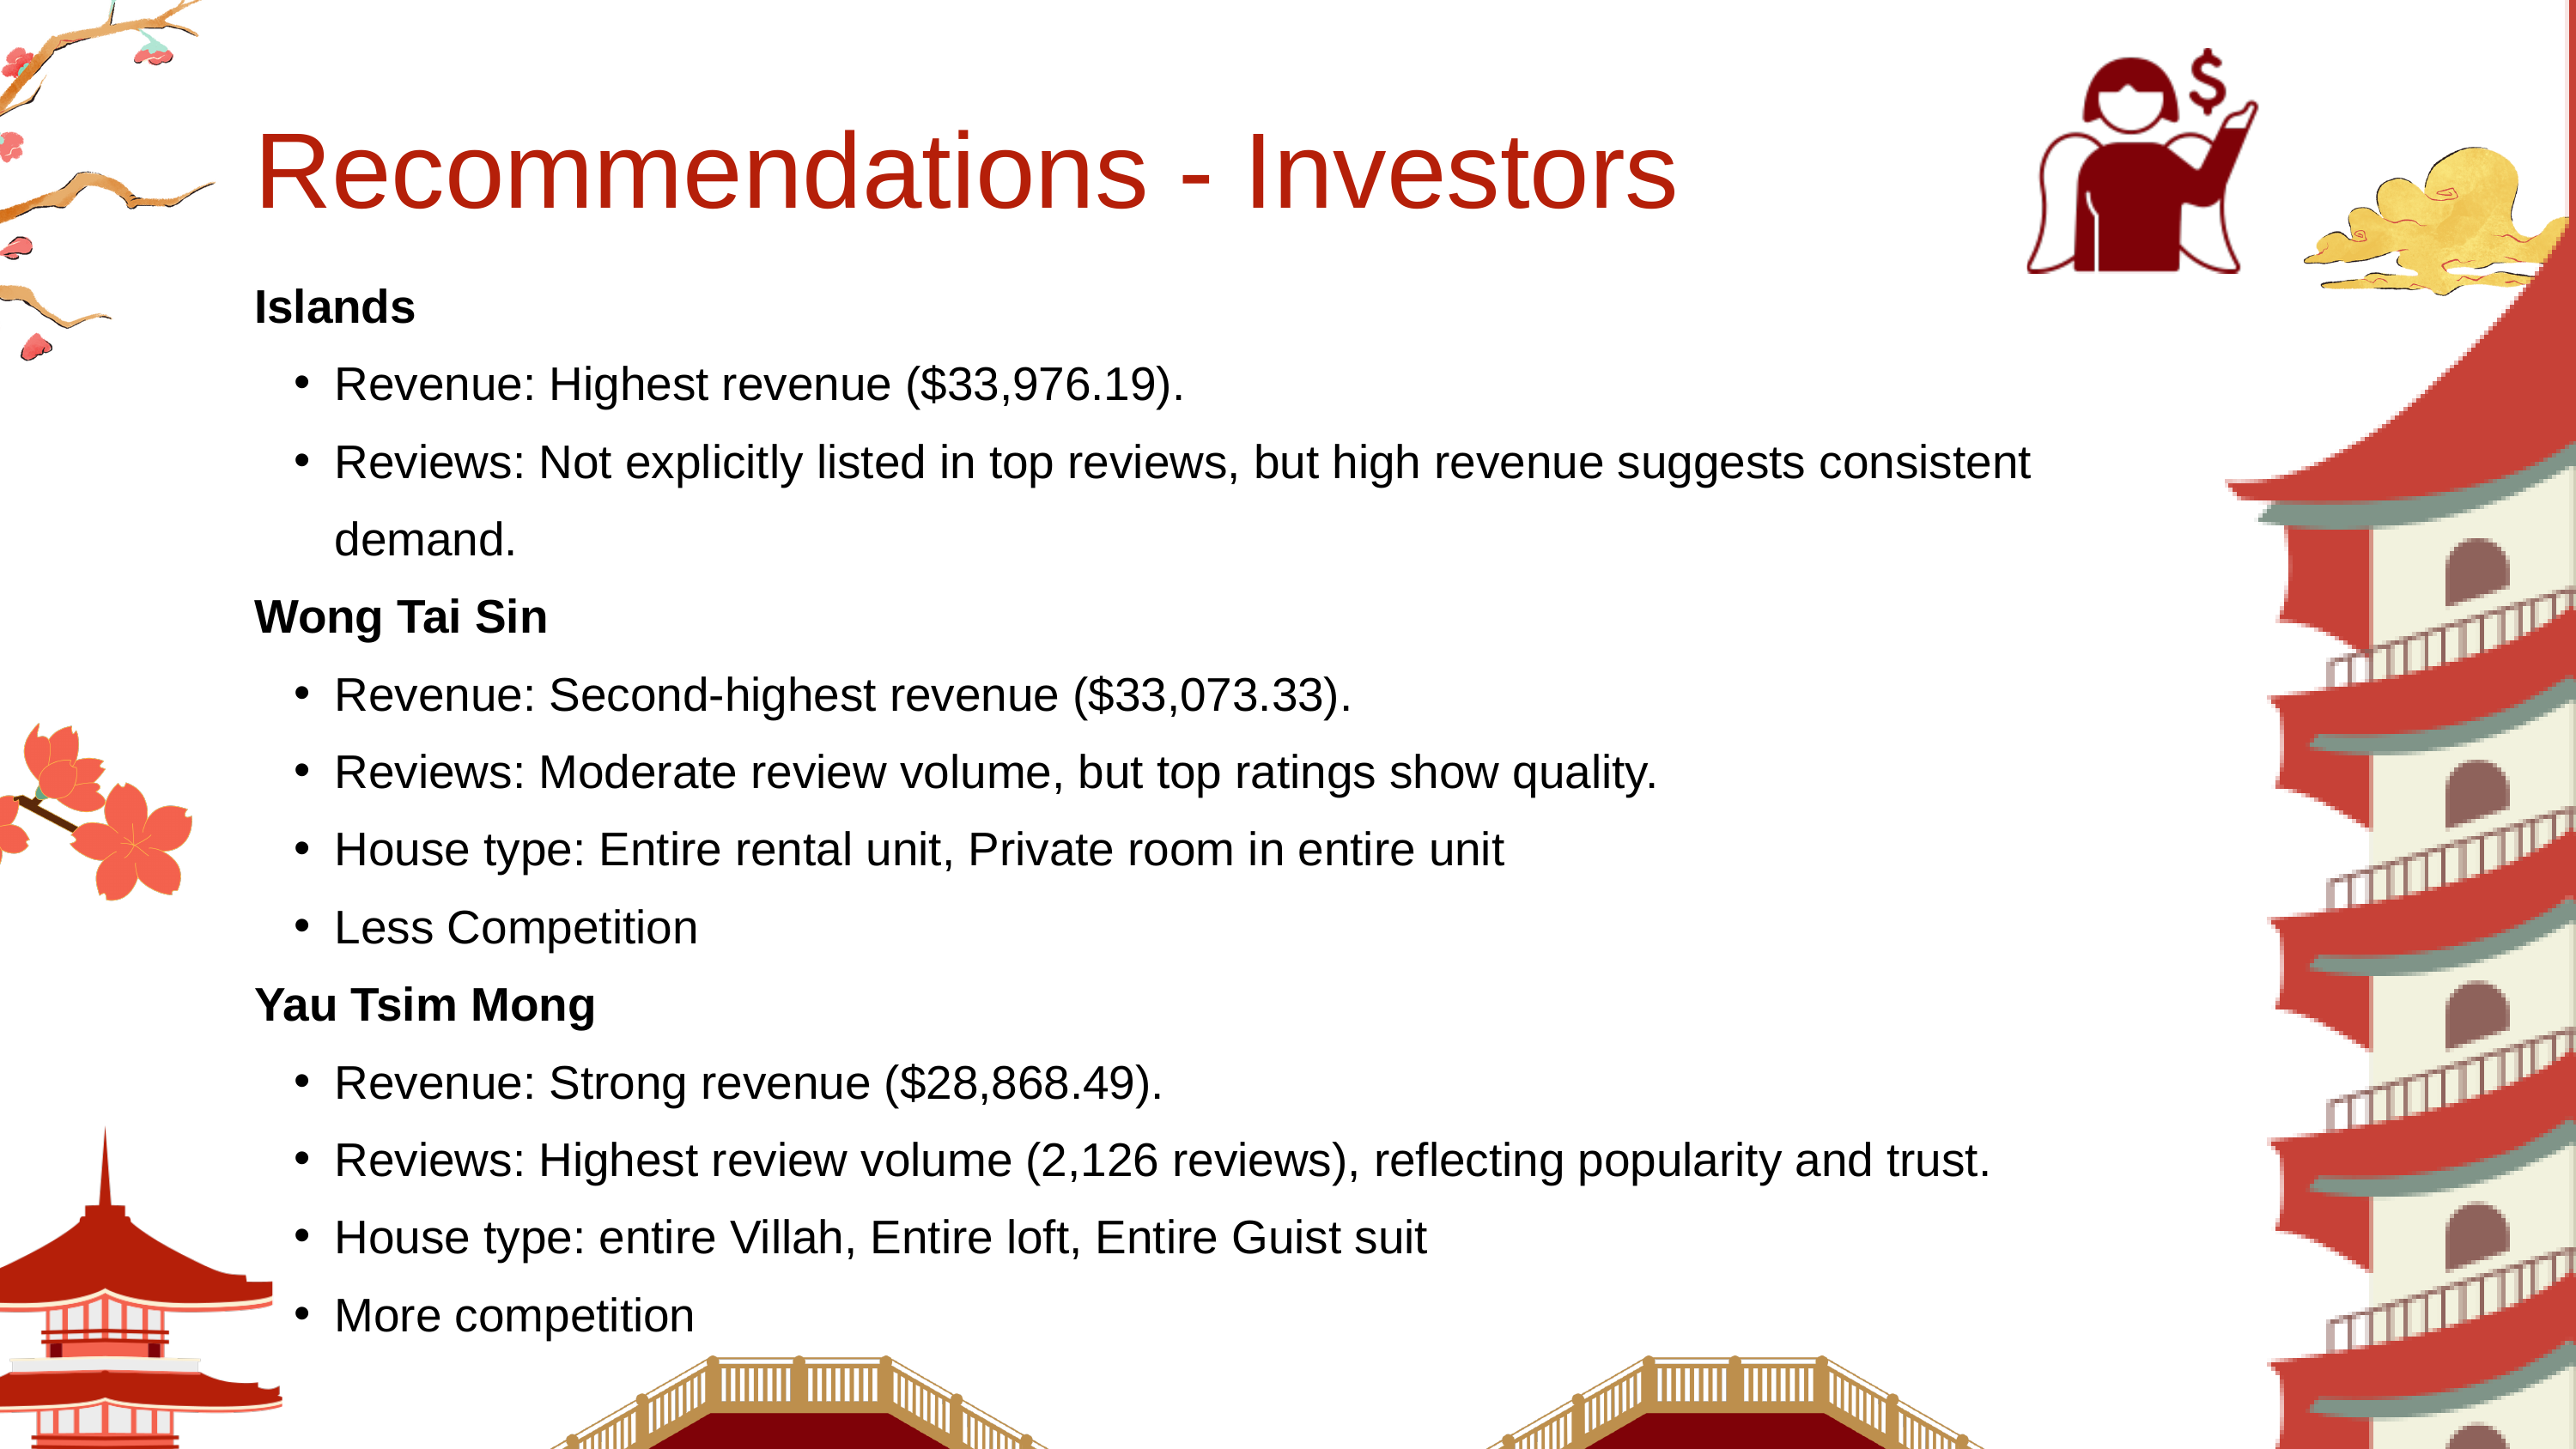

Recommendations - Investors

Islands
Revenue: Highest revenue ($33,976.19).
Reviews: Not explicitly listed in top reviews, but high revenue suggests consistent demand.
Wong Tai Sin
Revenue: Second-highest revenue ($33,073.33).
Reviews: Moderate review volume, but top ratings show quality.
House type: Entire rental unit, Private room in entire unit
Less Competition
Yau Tsim Mong
Revenue: Strong revenue ($28,868.49).
Reviews: Highest review volume (2,126 reviews), reflecting popularity and trust.
House type: entire Villah, Entire loft, Entire Guist suit
More competition